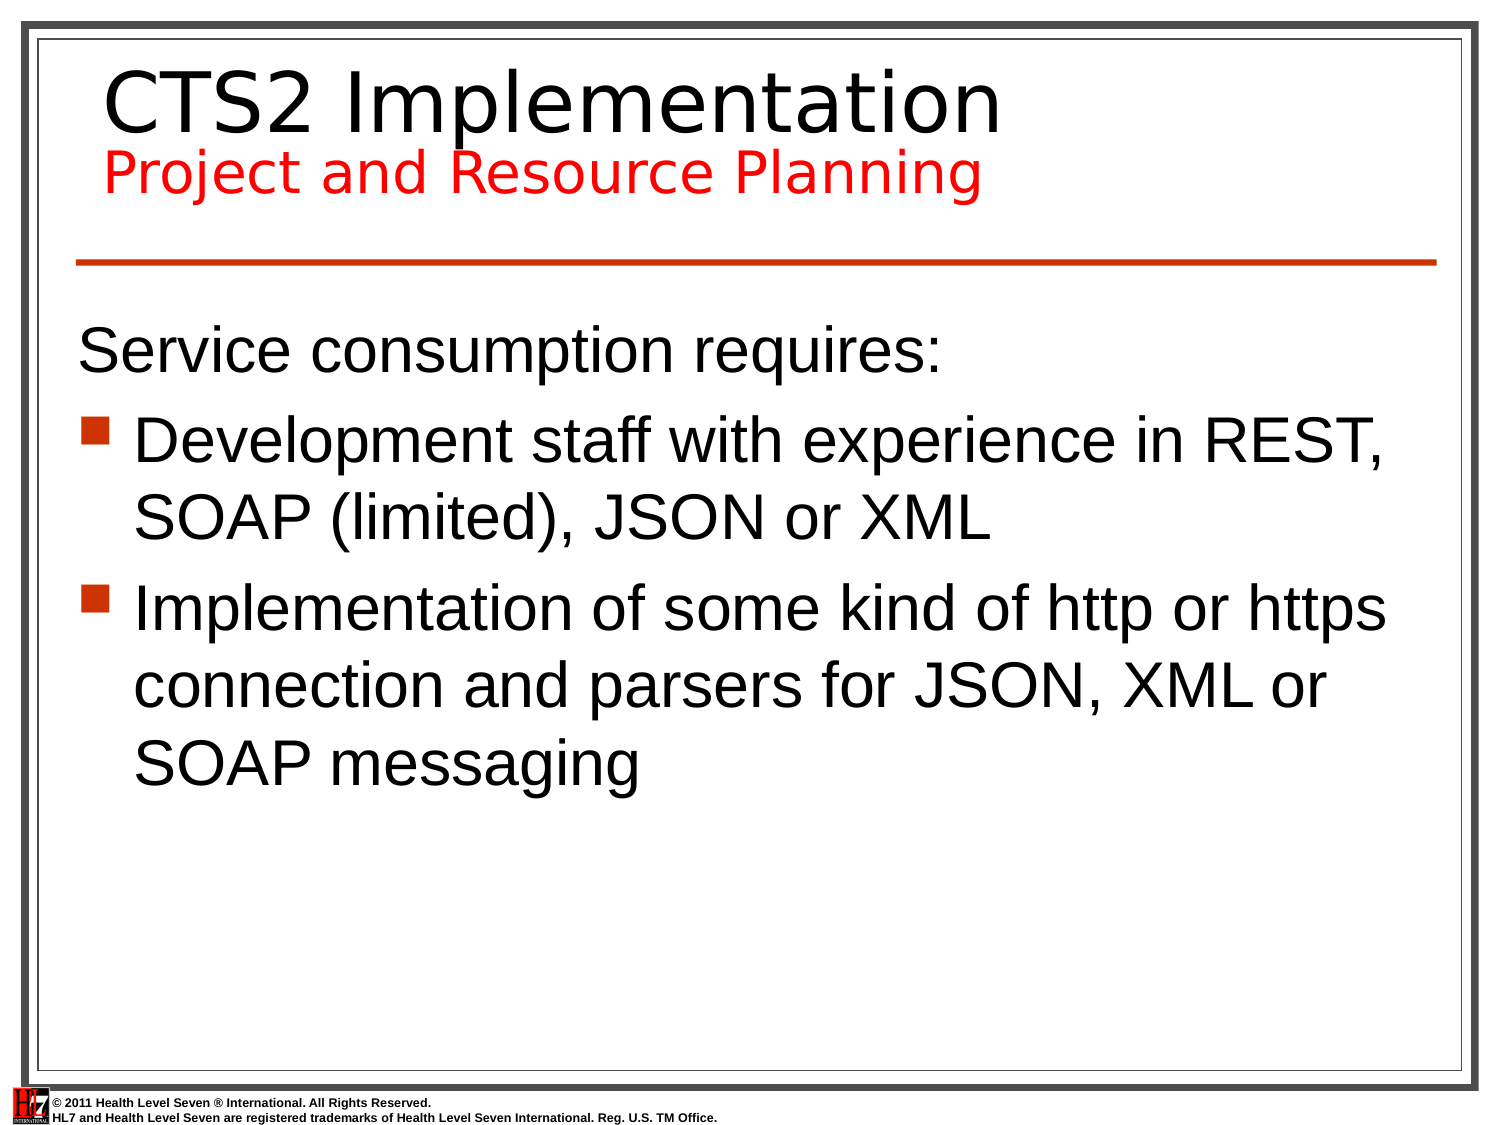

# CTS2 Implementation Project and Resource Planning
Service consumption requires:
Development staff with experience in REST, SOAP (limited), JSON or XML
Implementation of some kind of http or https connection and parsers for JSON, XML or SOAP messaging